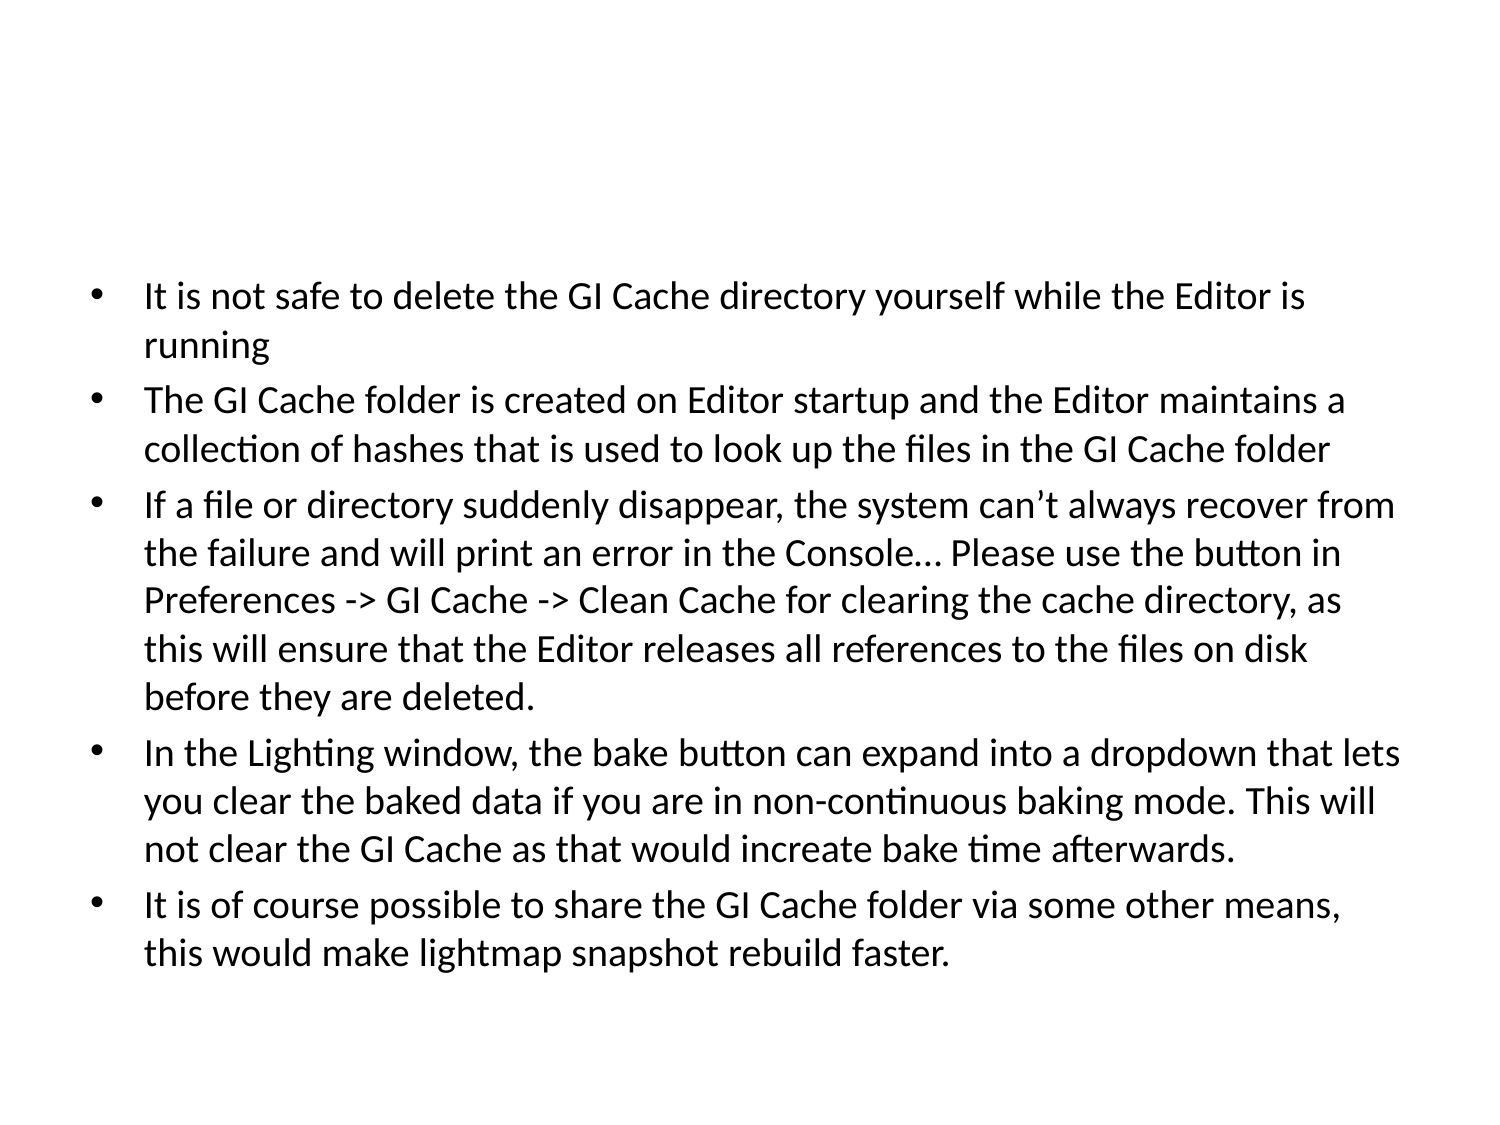

#
It is not safe to delete the GI Cache directory yourself while the Editor is running
The GI Cache folder is created on Editor startup and the Editor maintains a collection of hashes that is used to look up the files in the GI Cache folder
If a file or directory suddenly disappear, the system can’t always recover from the failure and will print an error in the Console… Please use the button in Preferences -> GI Cache -> Clean Cache for clearing the cache directory, as this will ensure that the Editor releases all references to the files on disk before they are deleted.
In the Lighting window, the bake button can expand into a dropdown that lets you clear the baked data if you are in non-continuous baking mode. This will not clear the GI Cache as that would increate bake time afterwards.
It is of course possible to share the GI Cache folder via some other means, this would make lightmap snapshot rebuild faster.